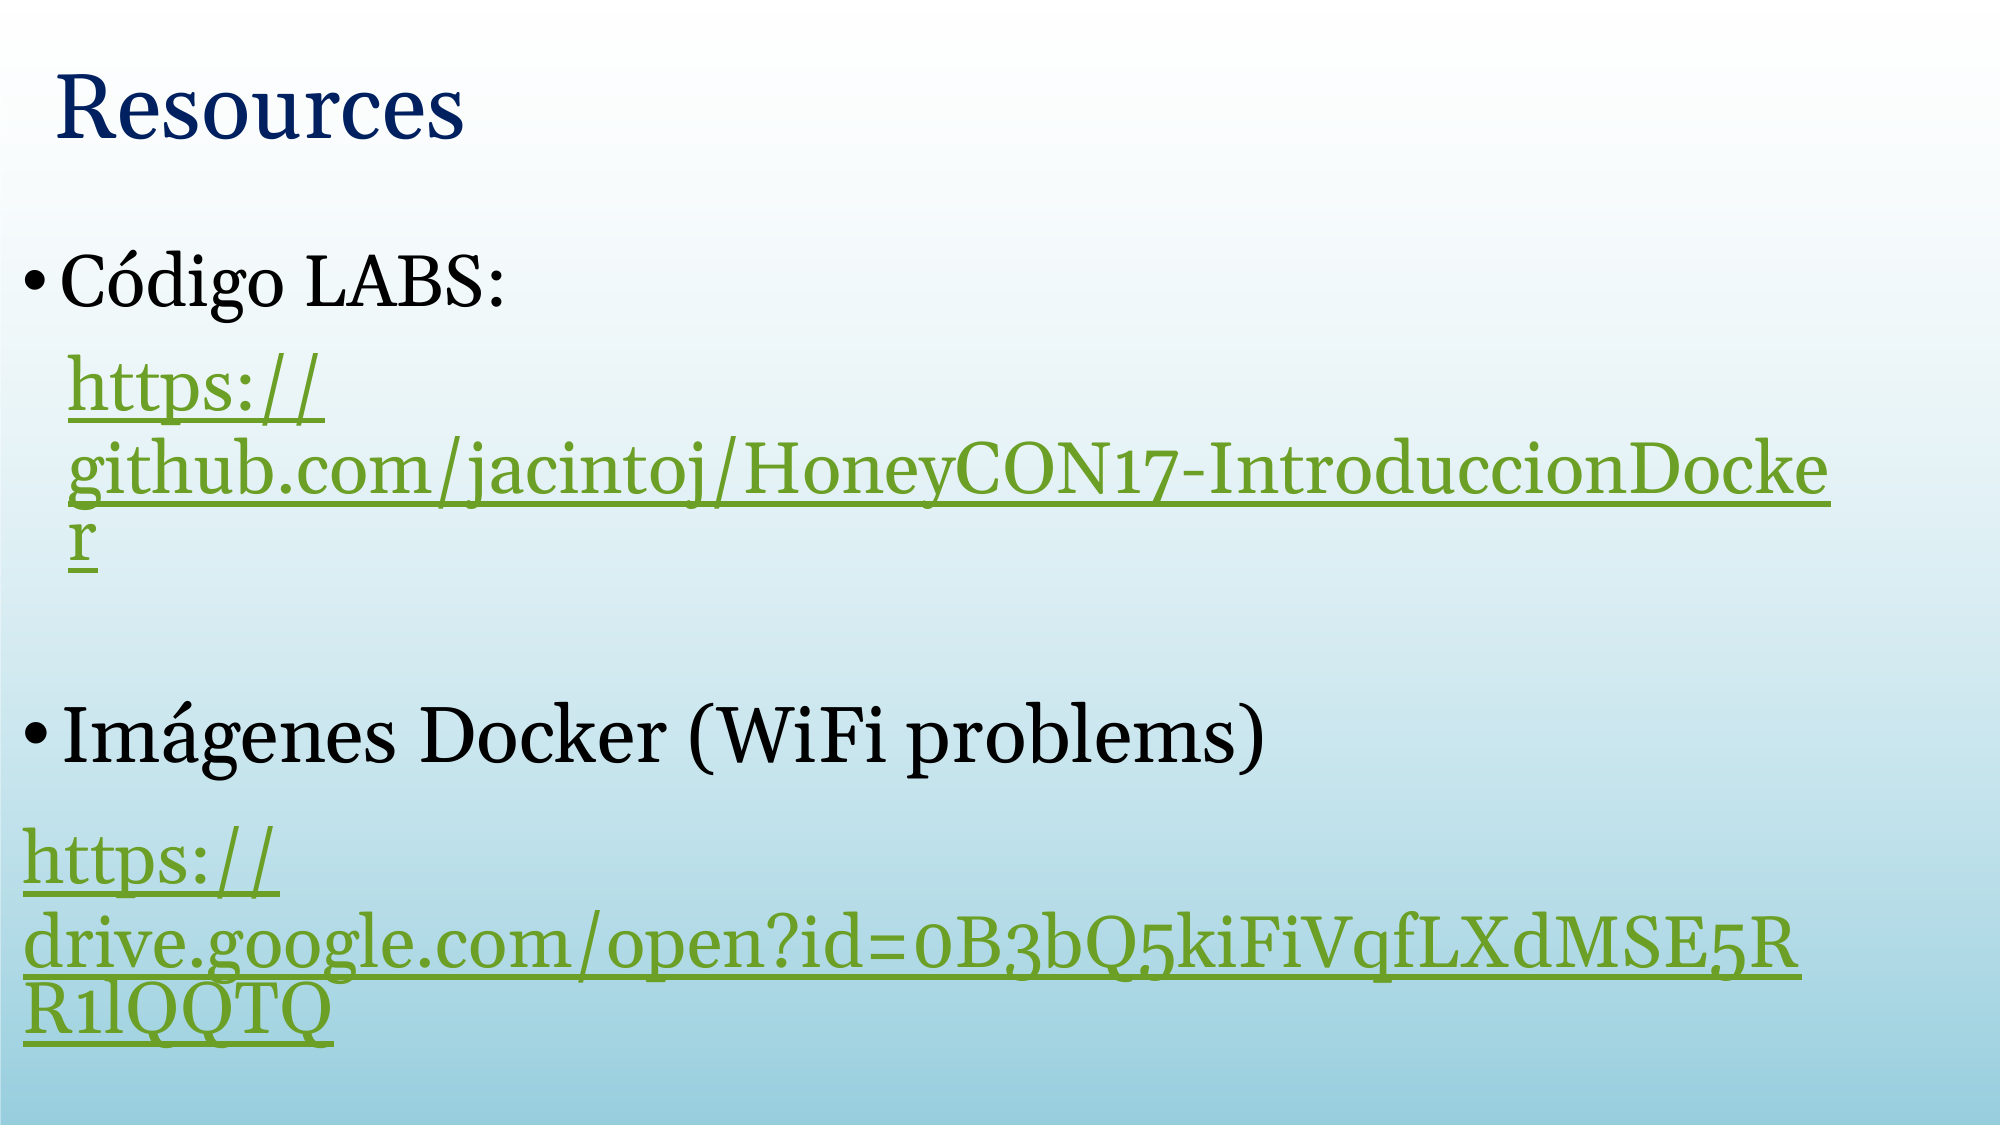

Resources
Código LABS:
https://github.com/jacintoj/HoneyCON17-IntroduccionDocker

Imágenes Docker (WiFi problems)
https://drive.google.com/open?id=0B3bQ5kiFiVqfLXdMSE5RR1lQQTQ